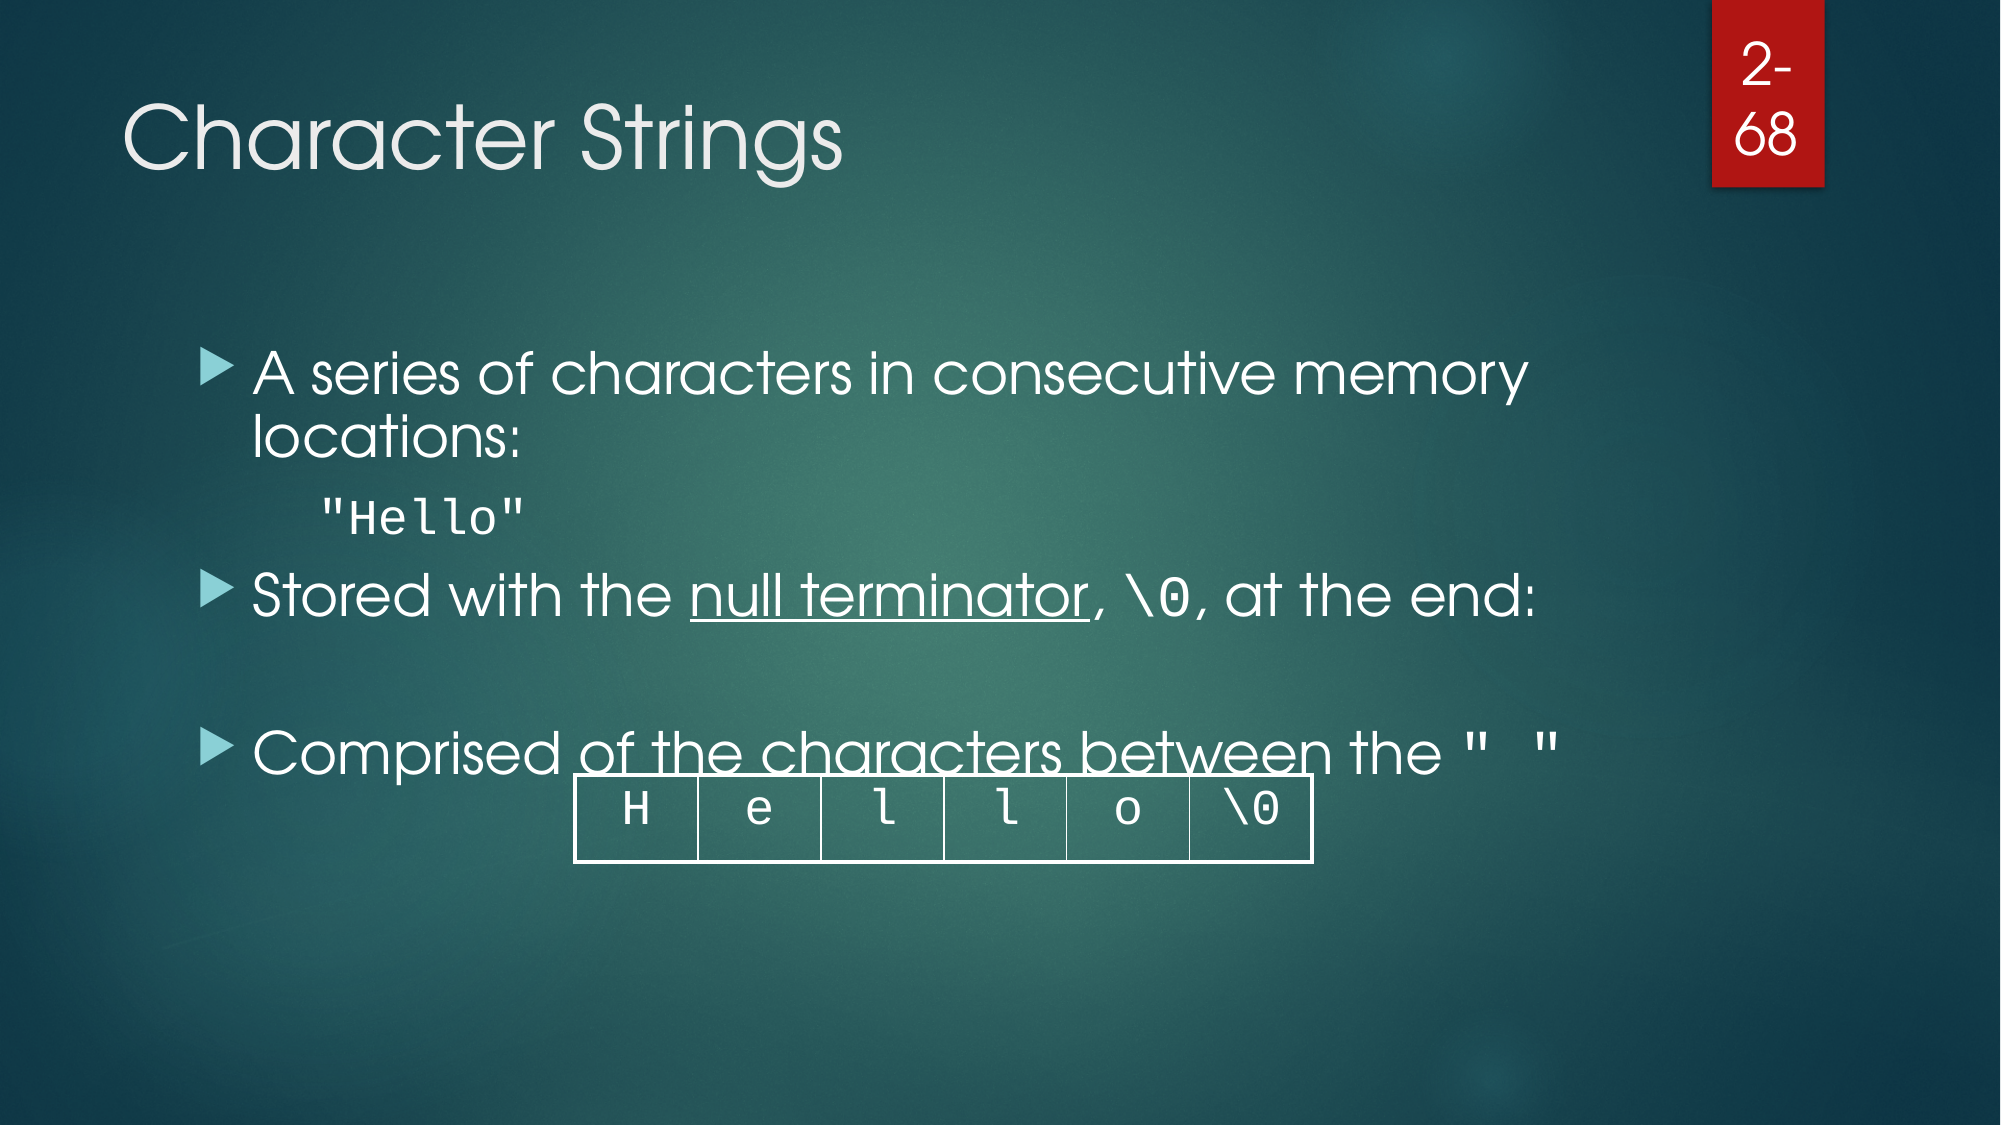

2-68
# Character Strings
A series of characters in consecutive memory locations:
	"Hello"
Stored with the null terminator, \0, at the end:

Comprised of the characters between the " "
| H | e | l | l | o | \0 |
| --- | --- | --- | --- | --- | --- |